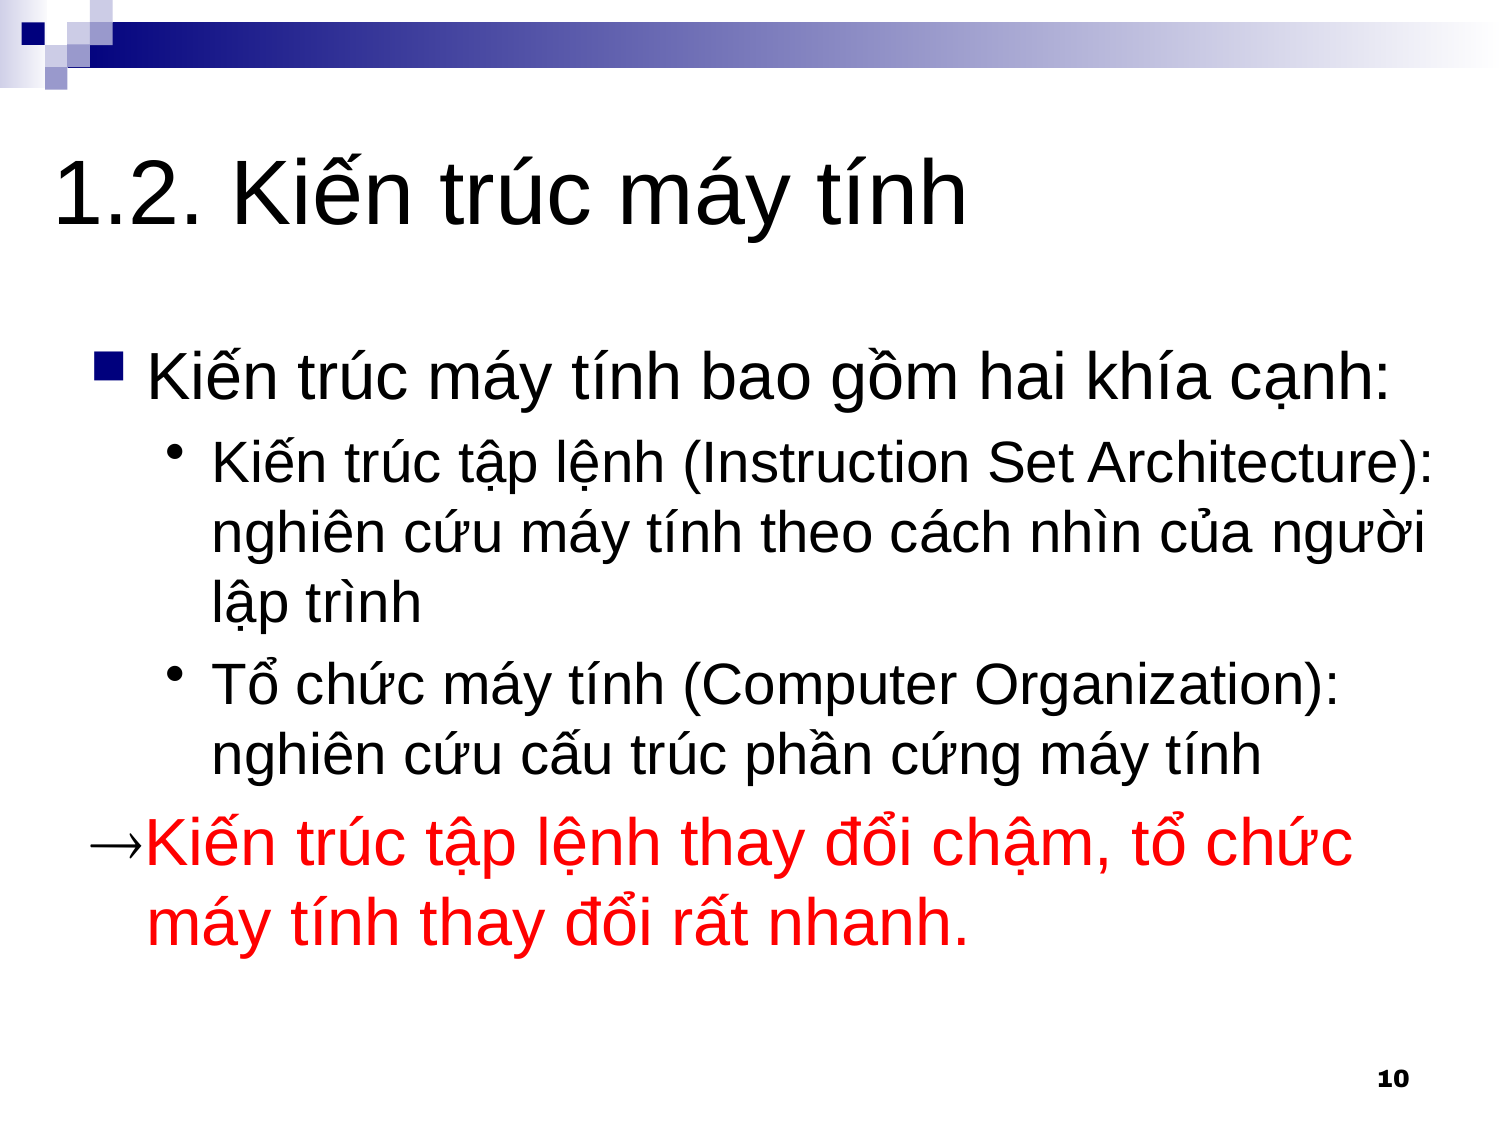

# 1.2. Kiến trúc máy tính
Kiến trúc máy tính bao gồm hai khía cạnh:
Kiến trúc tập lệnh (Instruction Set Architecture): nghiên cứu máy tính theo cách nhìn của người lập trình
Tổ chức máy tính (Computer Organization): nghiên cứu cấu trúc phần cứng máy tính
→Kiến trúc tập lệnh thay đổi chậm, tổ chức máy tính thay đổi rất nhanh.
10